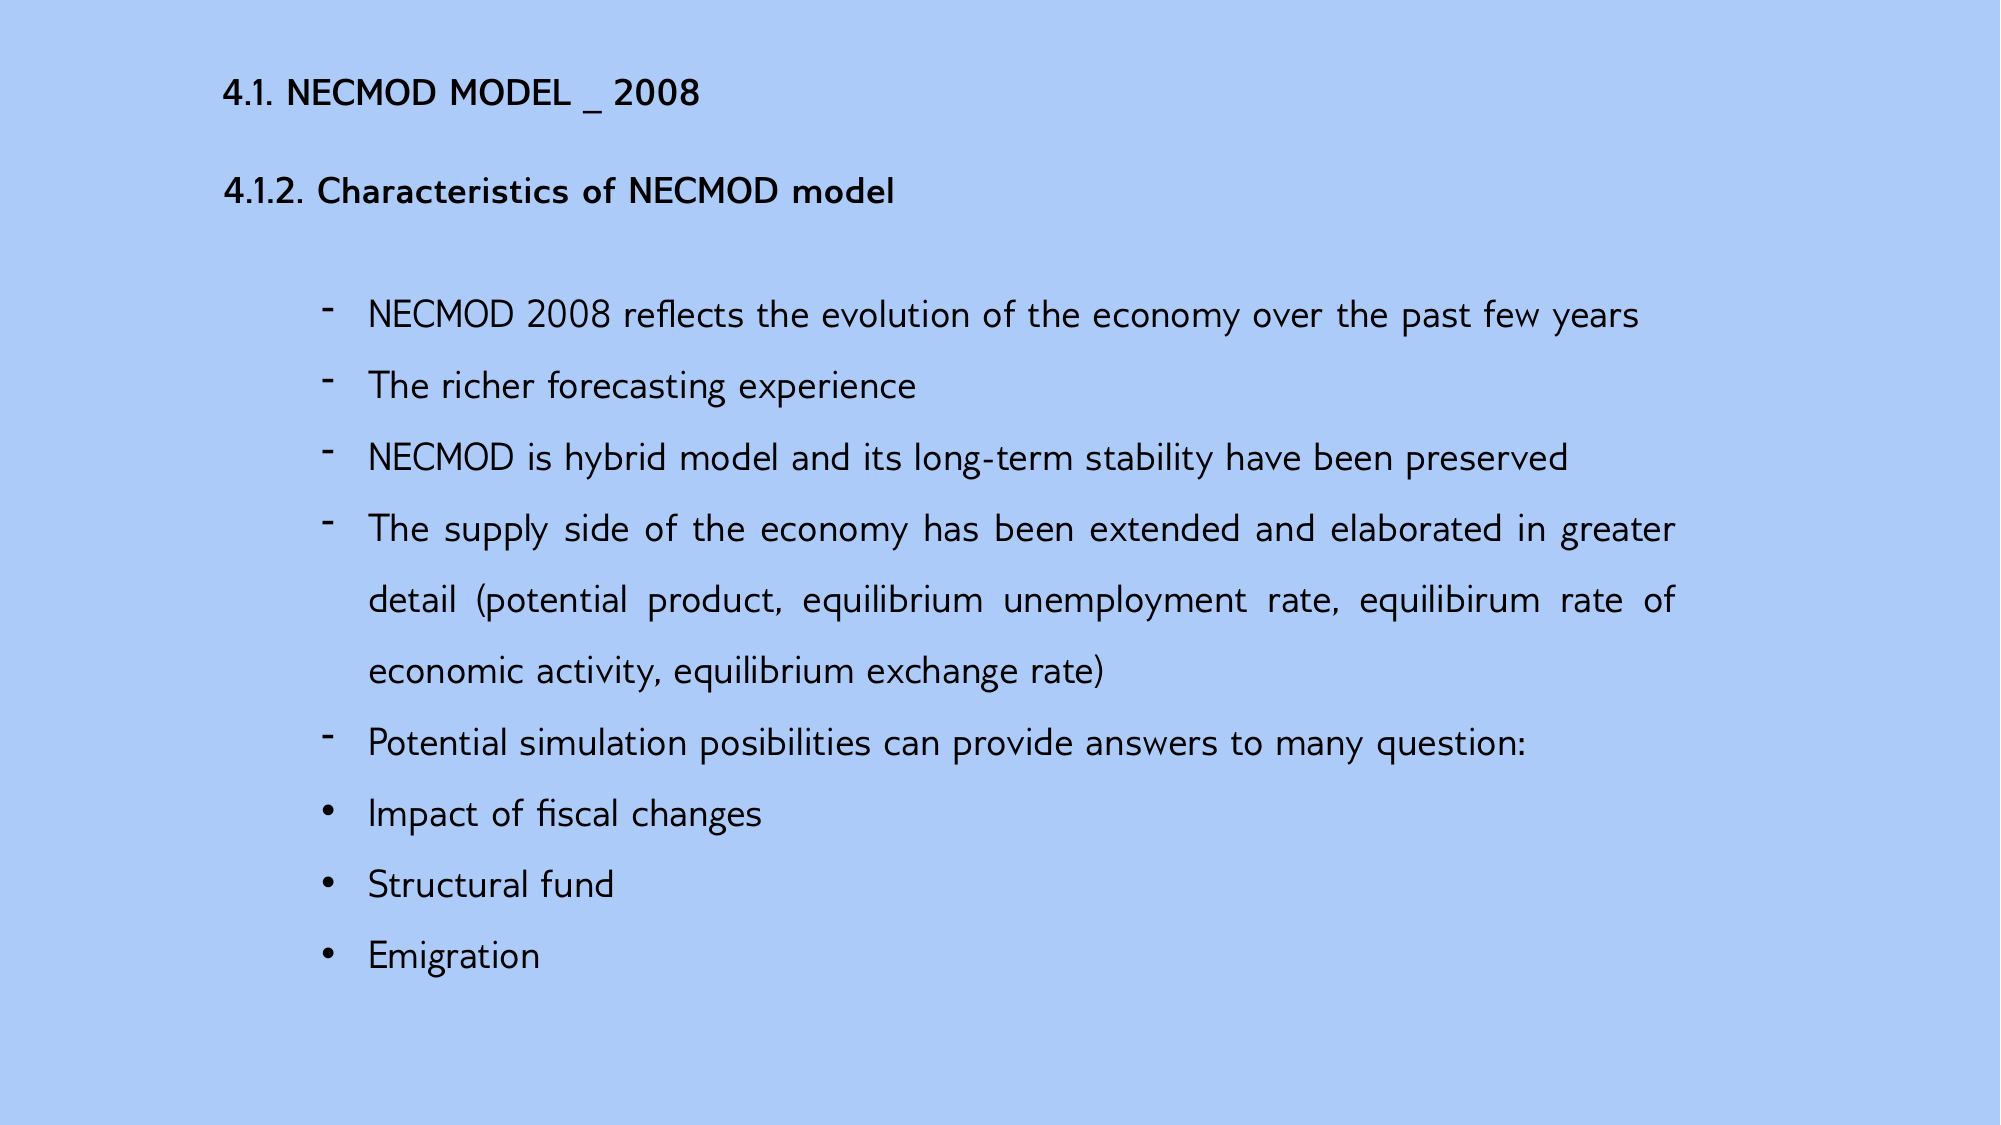

4.1. NECMOD MODEL _ 2008
4.1.2. Characteristics of NECMOD model
NECMOD 2008 reflects the evolution of the economy over the past few years
The richer forecasting experience
NECMOD is hybrid model and its long-term stability have been preserved
The supply side of the economy has been extended and elaborated in greater detail (potential product, equilibrium unemployment rate, equilibirum rate of economic activity, equilibrium exchange rate)
Potential simulation posibilities can provide answers to many question:
Impact of fiscal changes
Structural fund
Emigration